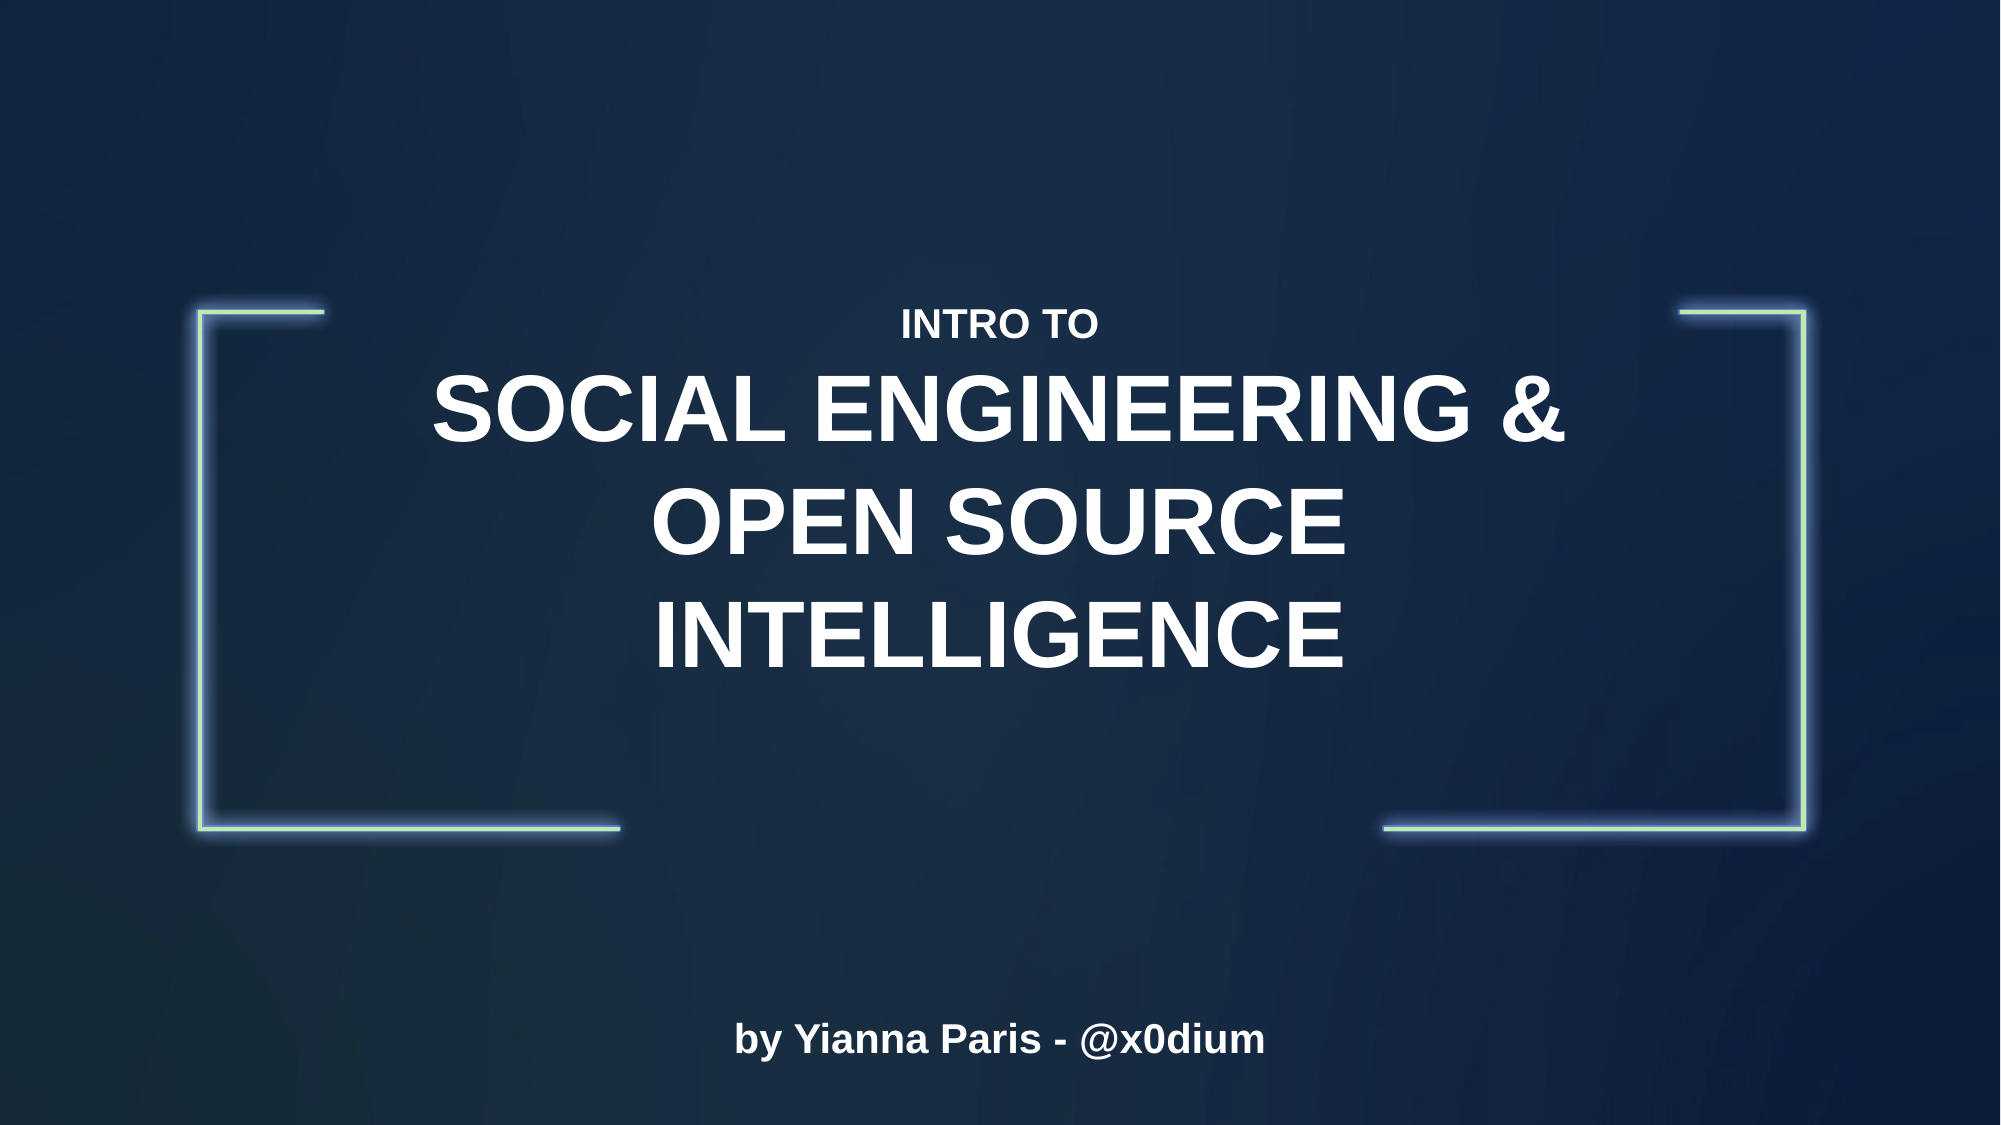

INTRO TO
SOCIAL ENGINEERING &
OPEN SOURCE INTELLIGENCE

by Yianna Paris - @x0dium